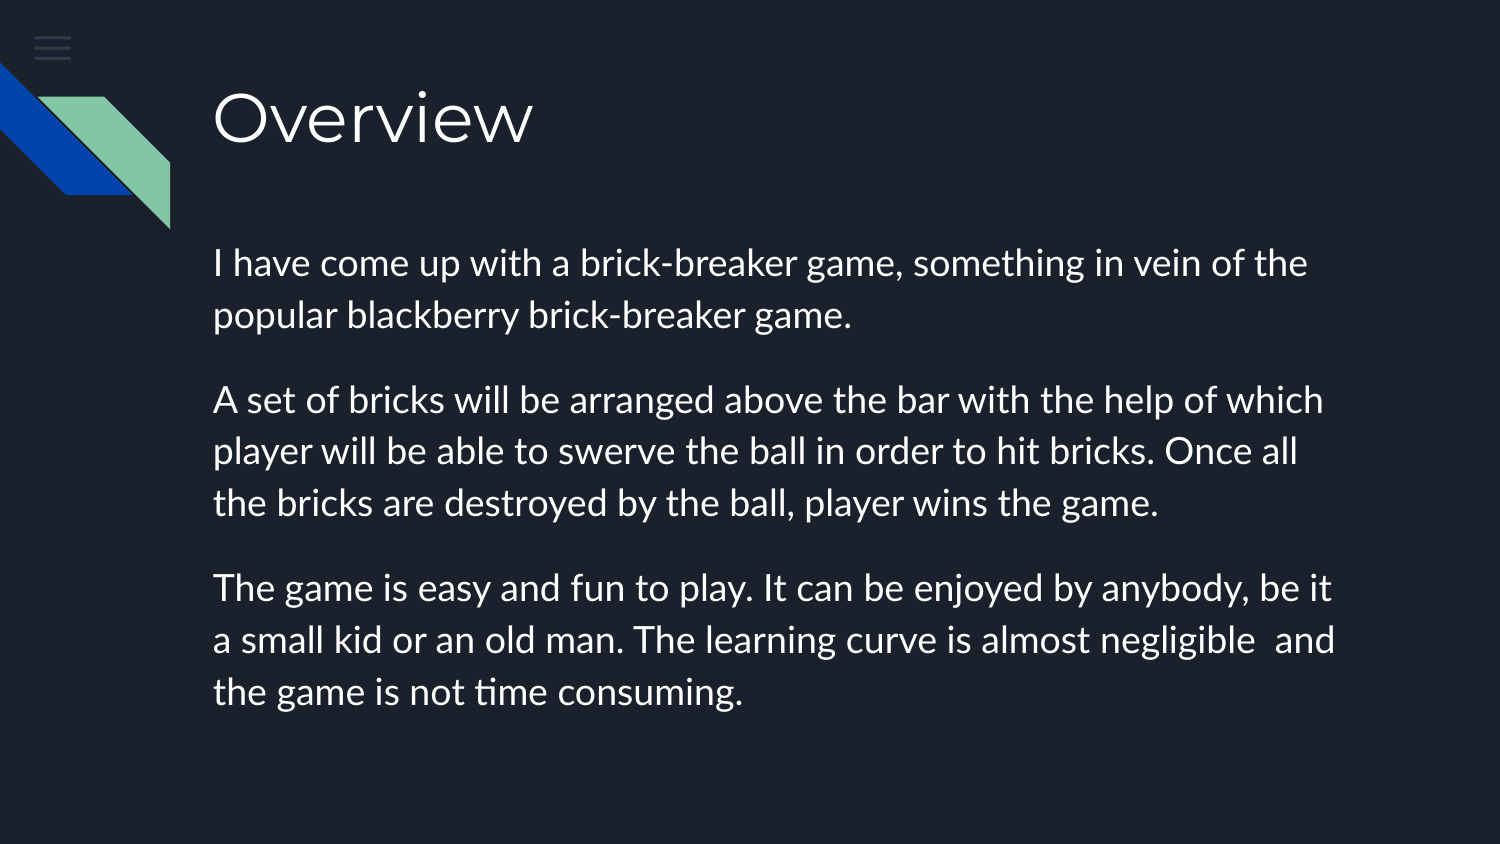

# Overview
I have come up with a brick-breaker game, something in vein of the popular blackberry brick-breaker game.
A set of bricks will be arranged above the bar with the help of which player will be able to swerve the ball in order to hit bricks. Once all the bricks are destroyed by the ball, player wins the game.
The game is easy and fun to play. It can be enjoyed by anybody, be it a small kid or an old man. The learning curve is almost negligible  and the game is not time consuming.